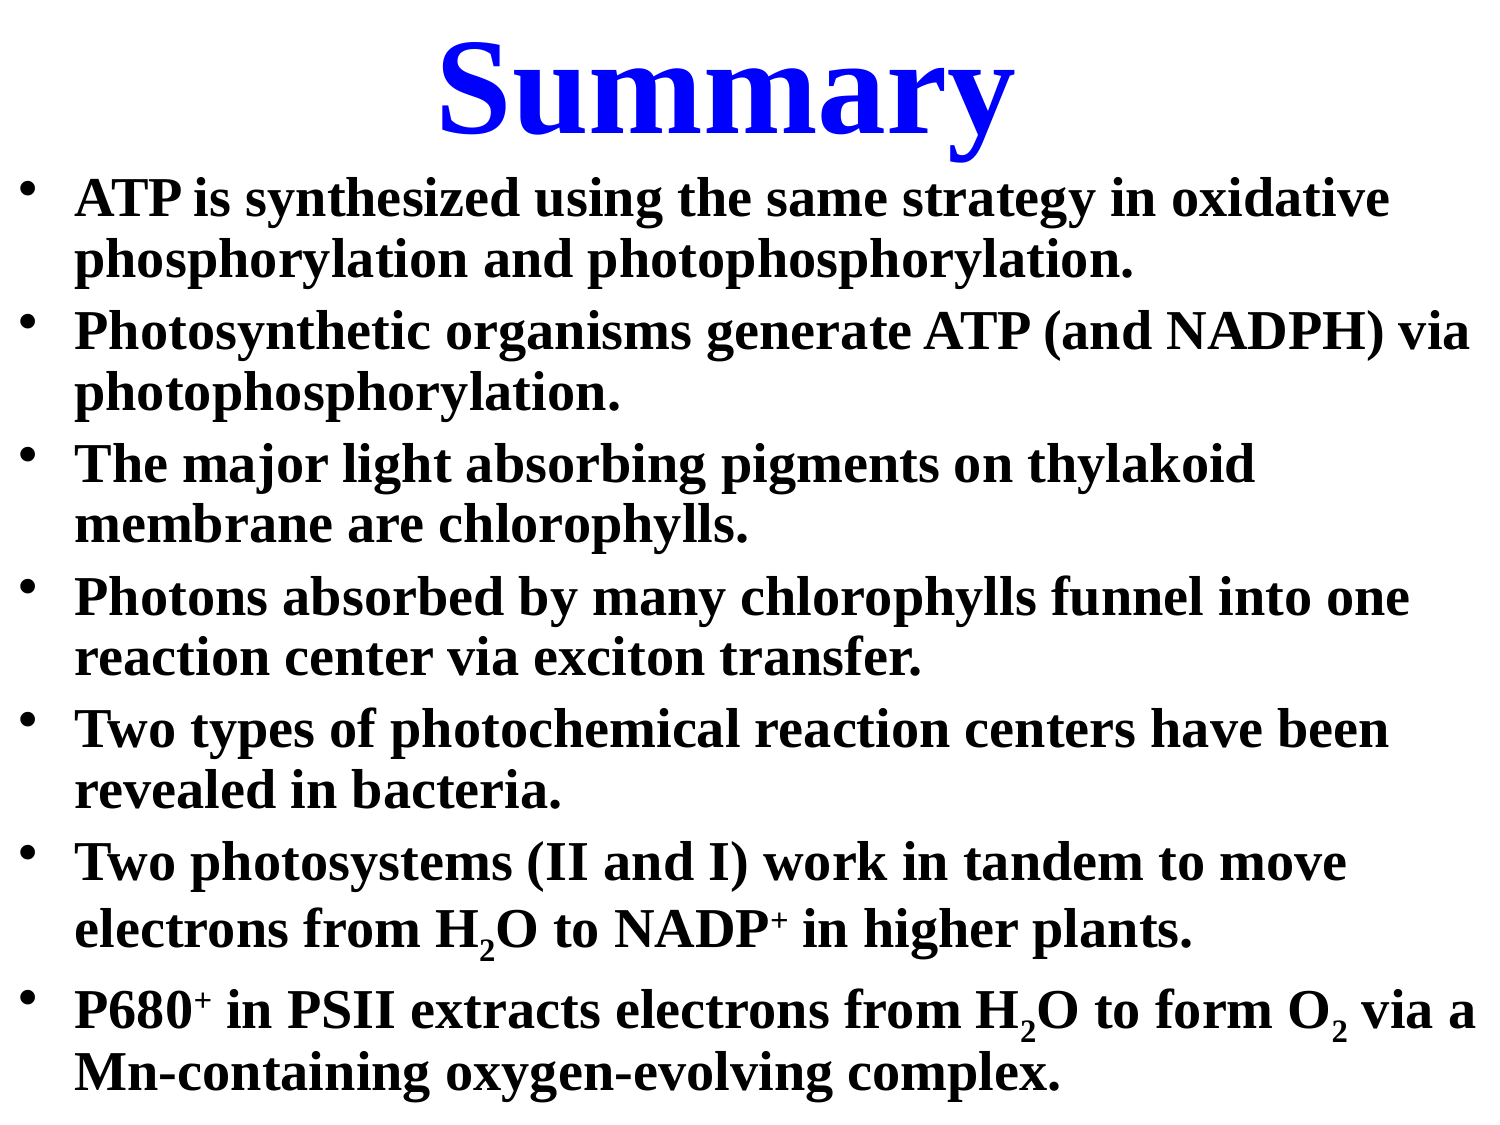

# Summary
ATP is synthesized using the same strategy in oxidative phosphorylation and photophosphorylation.
Photosynthetic organisms generate ATP (and NADPH) via photophosphorylation.
The major light absorbing pigments on thylakoid membrane are chlorophylls.
Photons absorbed by many chlorophylls funnel into one reaction center via exciton transfer.
Two types of photochemical reaction centers have been revealed in bacteria.
Two photosystems (II and I) work in tandem to move electrons from H2O to NADP+ in higher plants.
P680+ in PSII extracts electrons from H2O to form O2 via a Mn-containing oxygen-evolving complex.